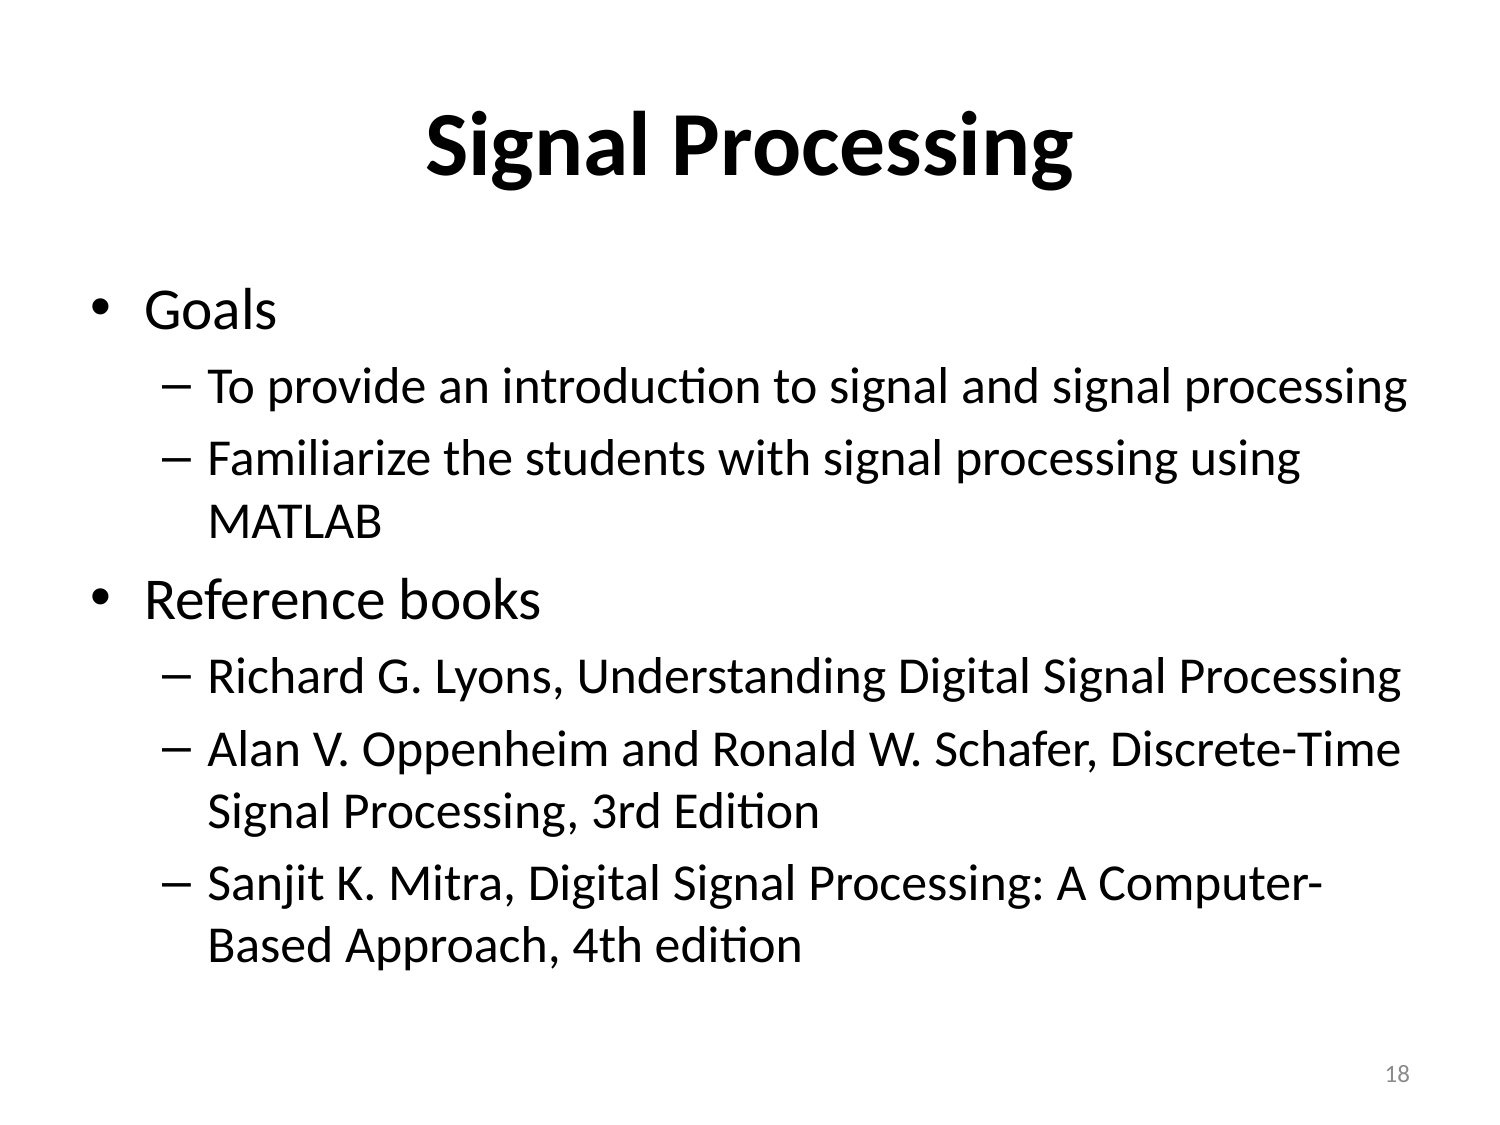

# Signal Processing
Goals
To provide an introduction to signal and signal processing
Familiarize the students with signal processing using MATLAB
Reference books
Richard G. Lyons, Understanding Digital Signal Processing
Alan V. Oppenheim and Ronald W. Schafer, Discrete-Time Signal Processing, 3rd Edition
Sanjit K. Mitra, Digital Signal Processing: A Computer-Based Approach, 4th edition

18